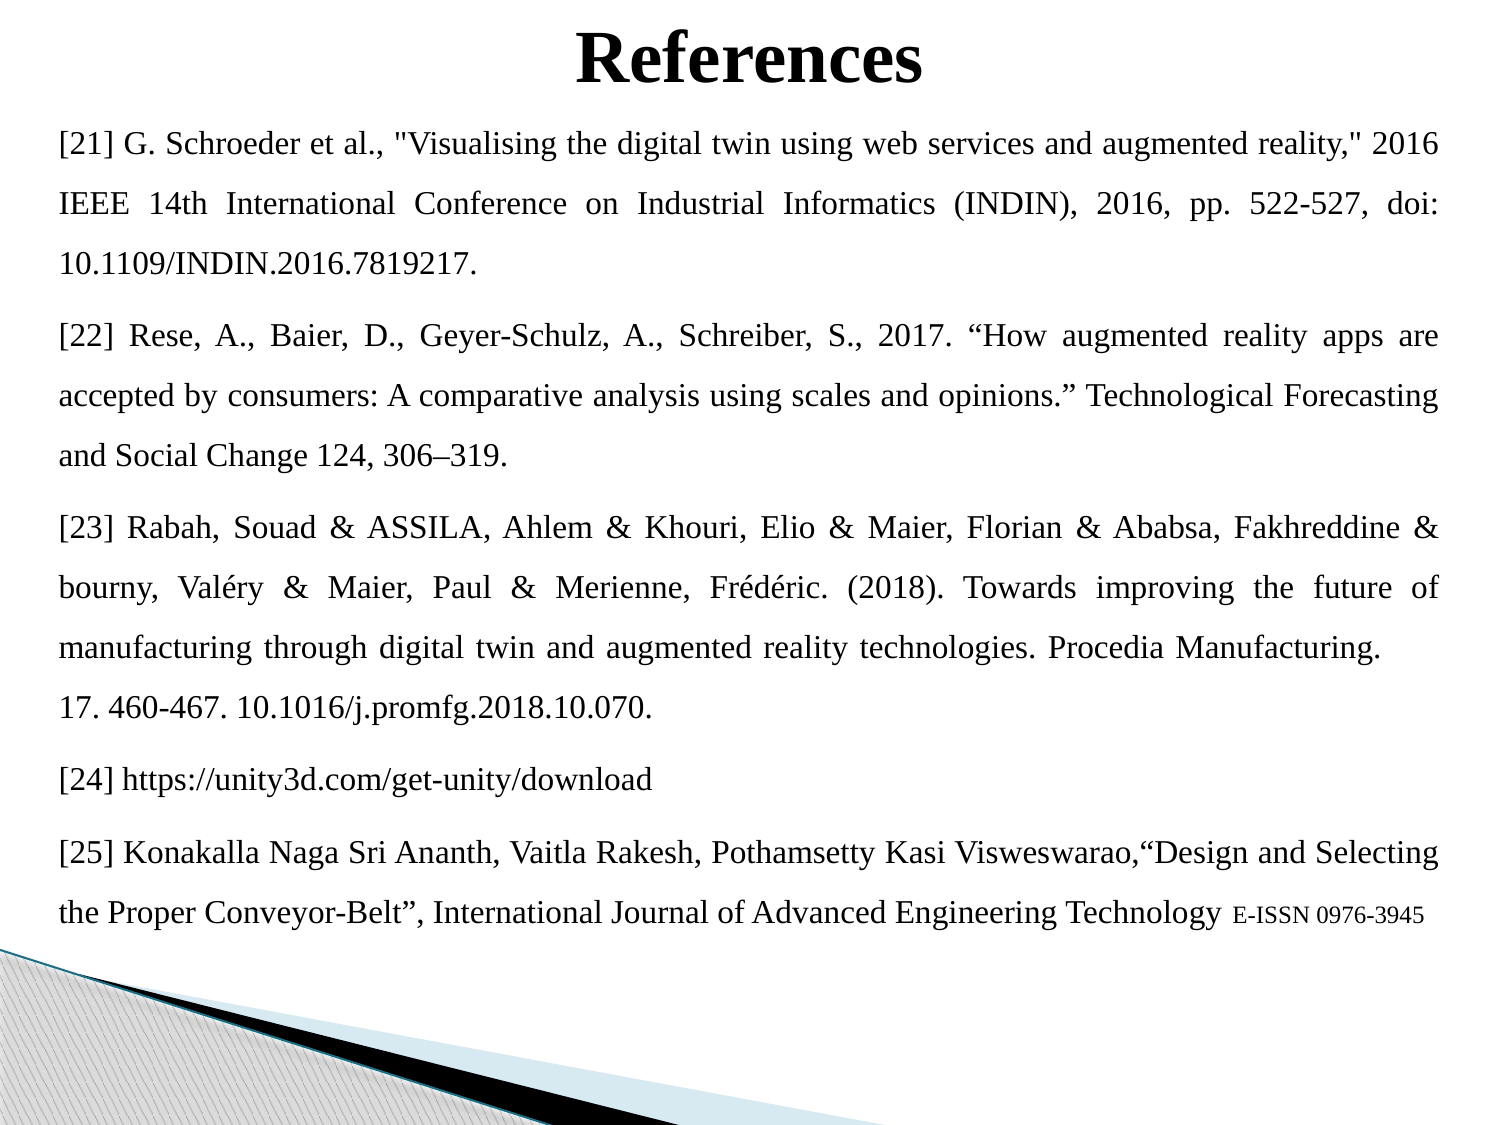

References
[21] G. Schroeder et al., "Visualising the digital twin using web services and augmented reality," 2016 IEEE 14th International Conference on Industrial Informatics (INDIN), 2016, pp. 522-527, doi: 10.1109/INDIN.2016.7819217.
[22] Rese, A., Baier, D., Geyer-Schulz, A., Schreiber, S., 2017. “How augmented reality apps are accepted by consumers: A comparative analysis using scales and opinions.” Technological Forecasting and Social Change 124, 306–319.
[23] Rabah, Souad & ASSILA, Ahlem & Khouri, Elio & Maier, Florian & Ababsa, Fakhreddine & bourny, Valéry & Maier, Paul & Merienne, Frédéric. (2018). Towards improving the future of manufacturing through digital twin and augmented reality technologies. Procedia Manufacturing.      17. 460-467. 10.1016/j.promfg.2018.10.070.
[24] https://unity3d.com/get-unity/download
[25] Konakalla Naga Sri Ananth, Vaitla Rakesh, Pothamsetty Kasi Visweswarao,“Design and Selecting the Proper Conveyor-Belt”, International Journal of Advanced Engineering Technology E-ISSN 0976-3945